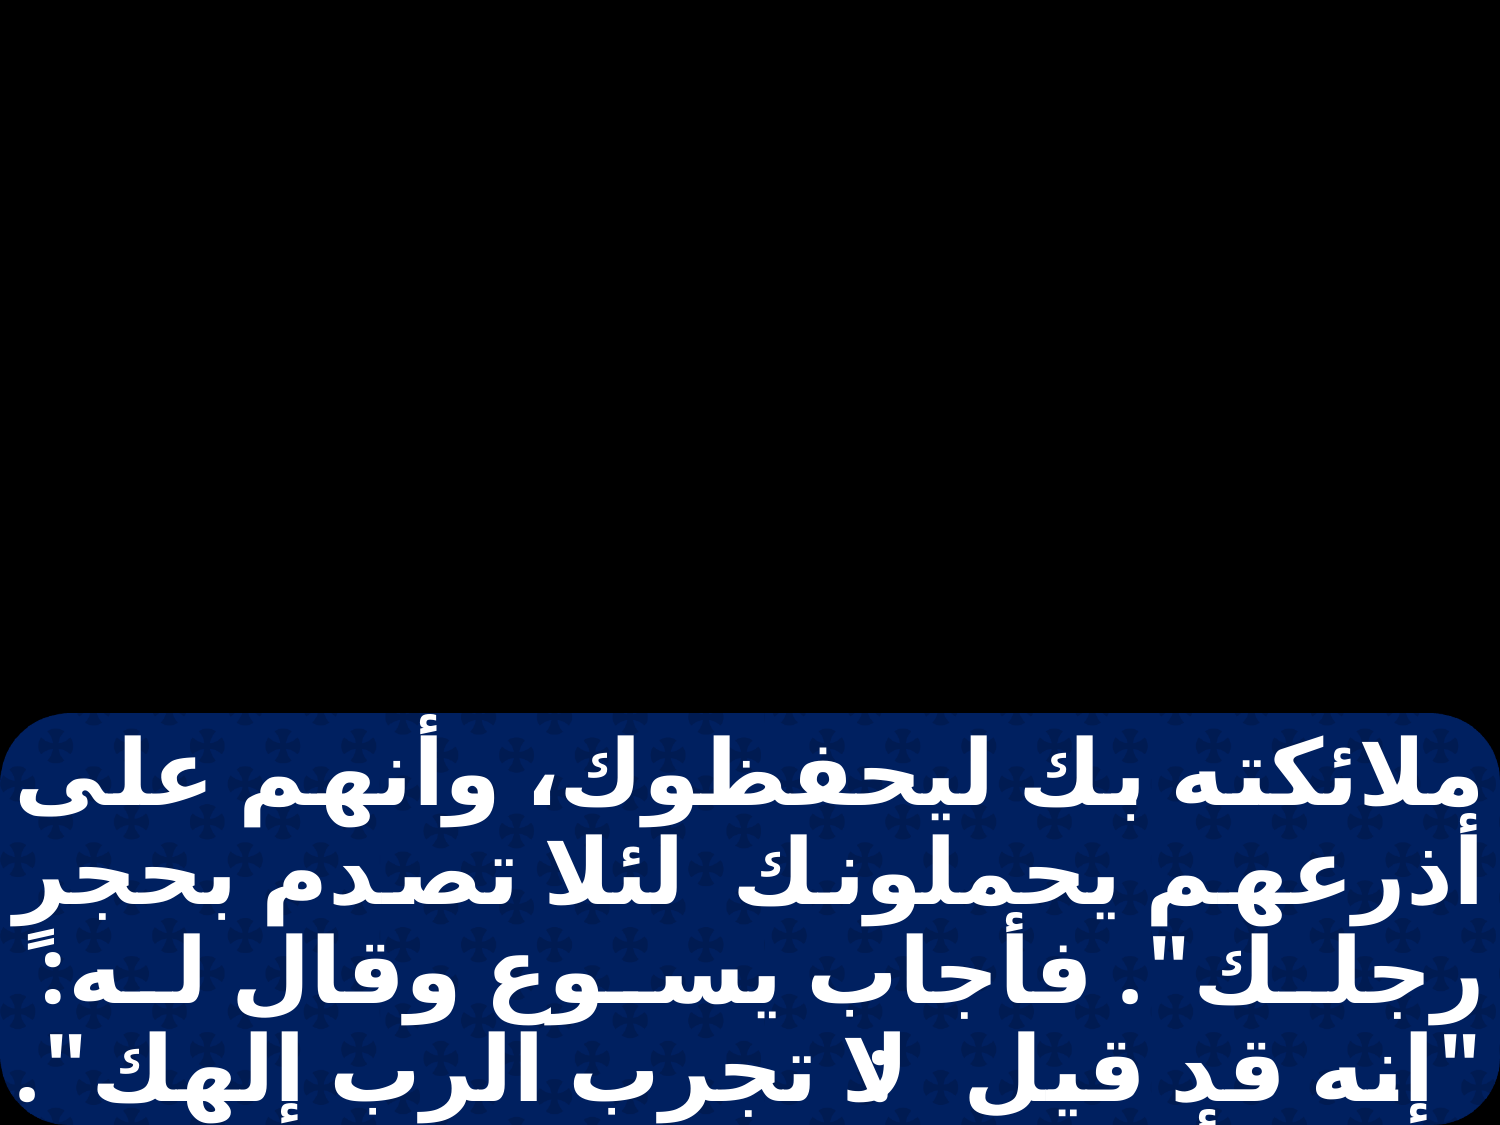

ملائكته بك ليحفظوك، وأنهم على أذرعهم يحملونك  لئلا تصدم بحجرٍ رجلك". فأجاب يسوع وقال له:  "إنه قد قيل: لا تجرب الرب إلهك". ولما أكمل  إبليس كل تجربةٍ، انصرف عنه إلى حينٍ.